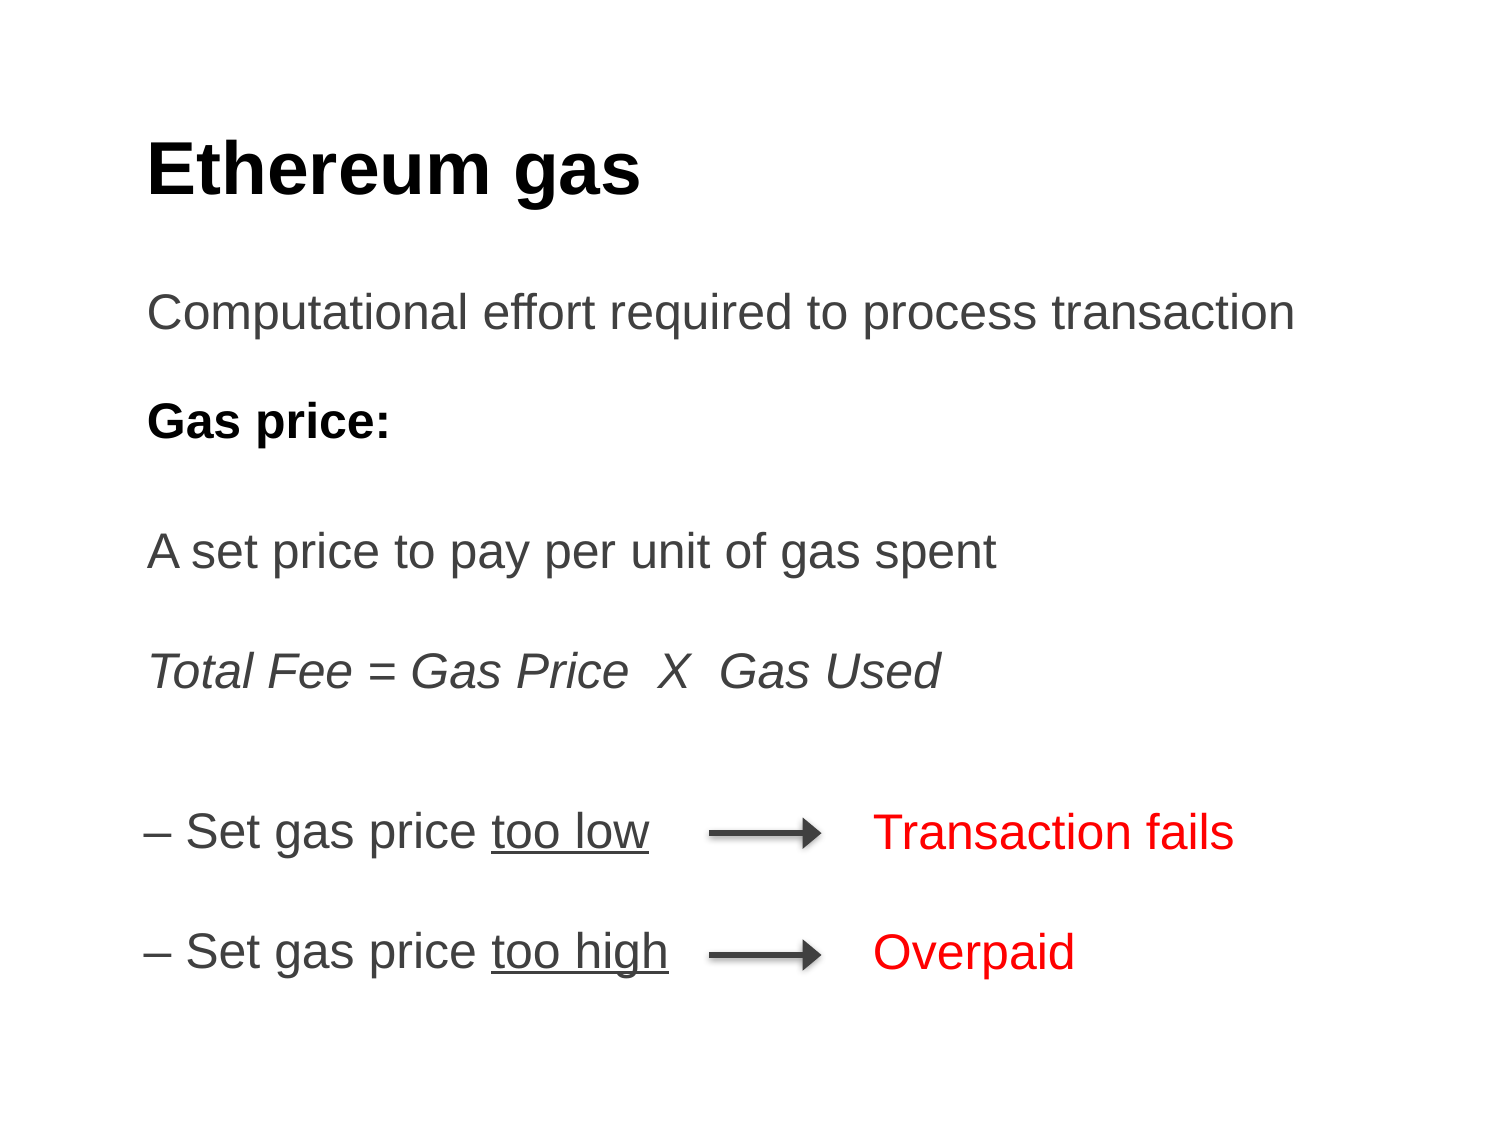

Ethereum gas

Computational effort required to process transaction
Gas price:

A set price to pay per unit of gas spent

Total Fee = Gas Price  X  Gas Used
– Set gas price too low

– Set gas price too high
Transaction fails

Overpaid